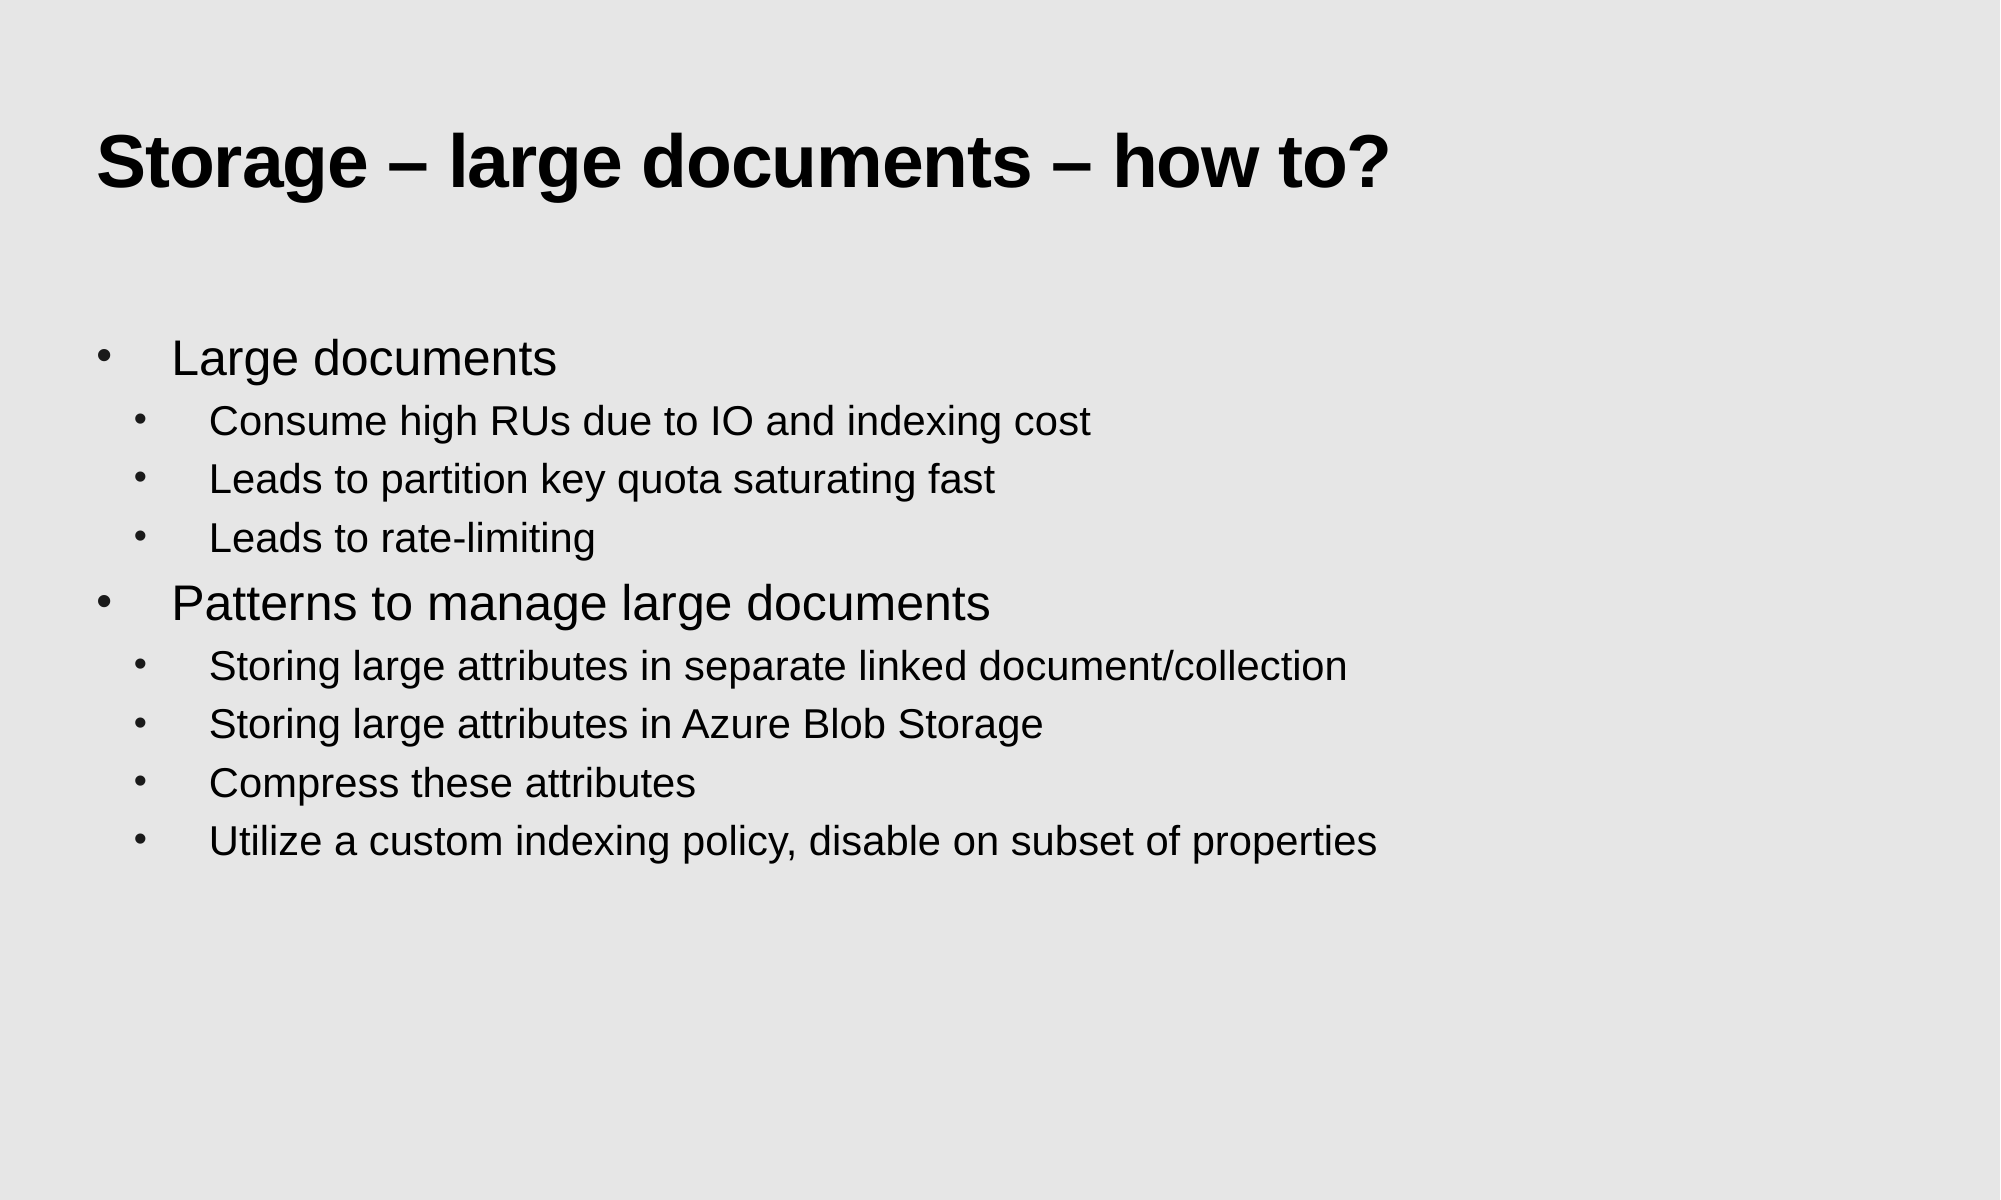

# Storage – large documents – how to?
Large documents
Consume high RUs due to IO and indexing cost
Leads to partition key quota saturating fast
Leads to rate-limiting
Patterns to manage large documents
Storing large attributes in separate linked document/collection
Storing large attributes in Azure Blob Storage
Compress these attributes
Utilize a custom indexing policy, disable on subset of properties